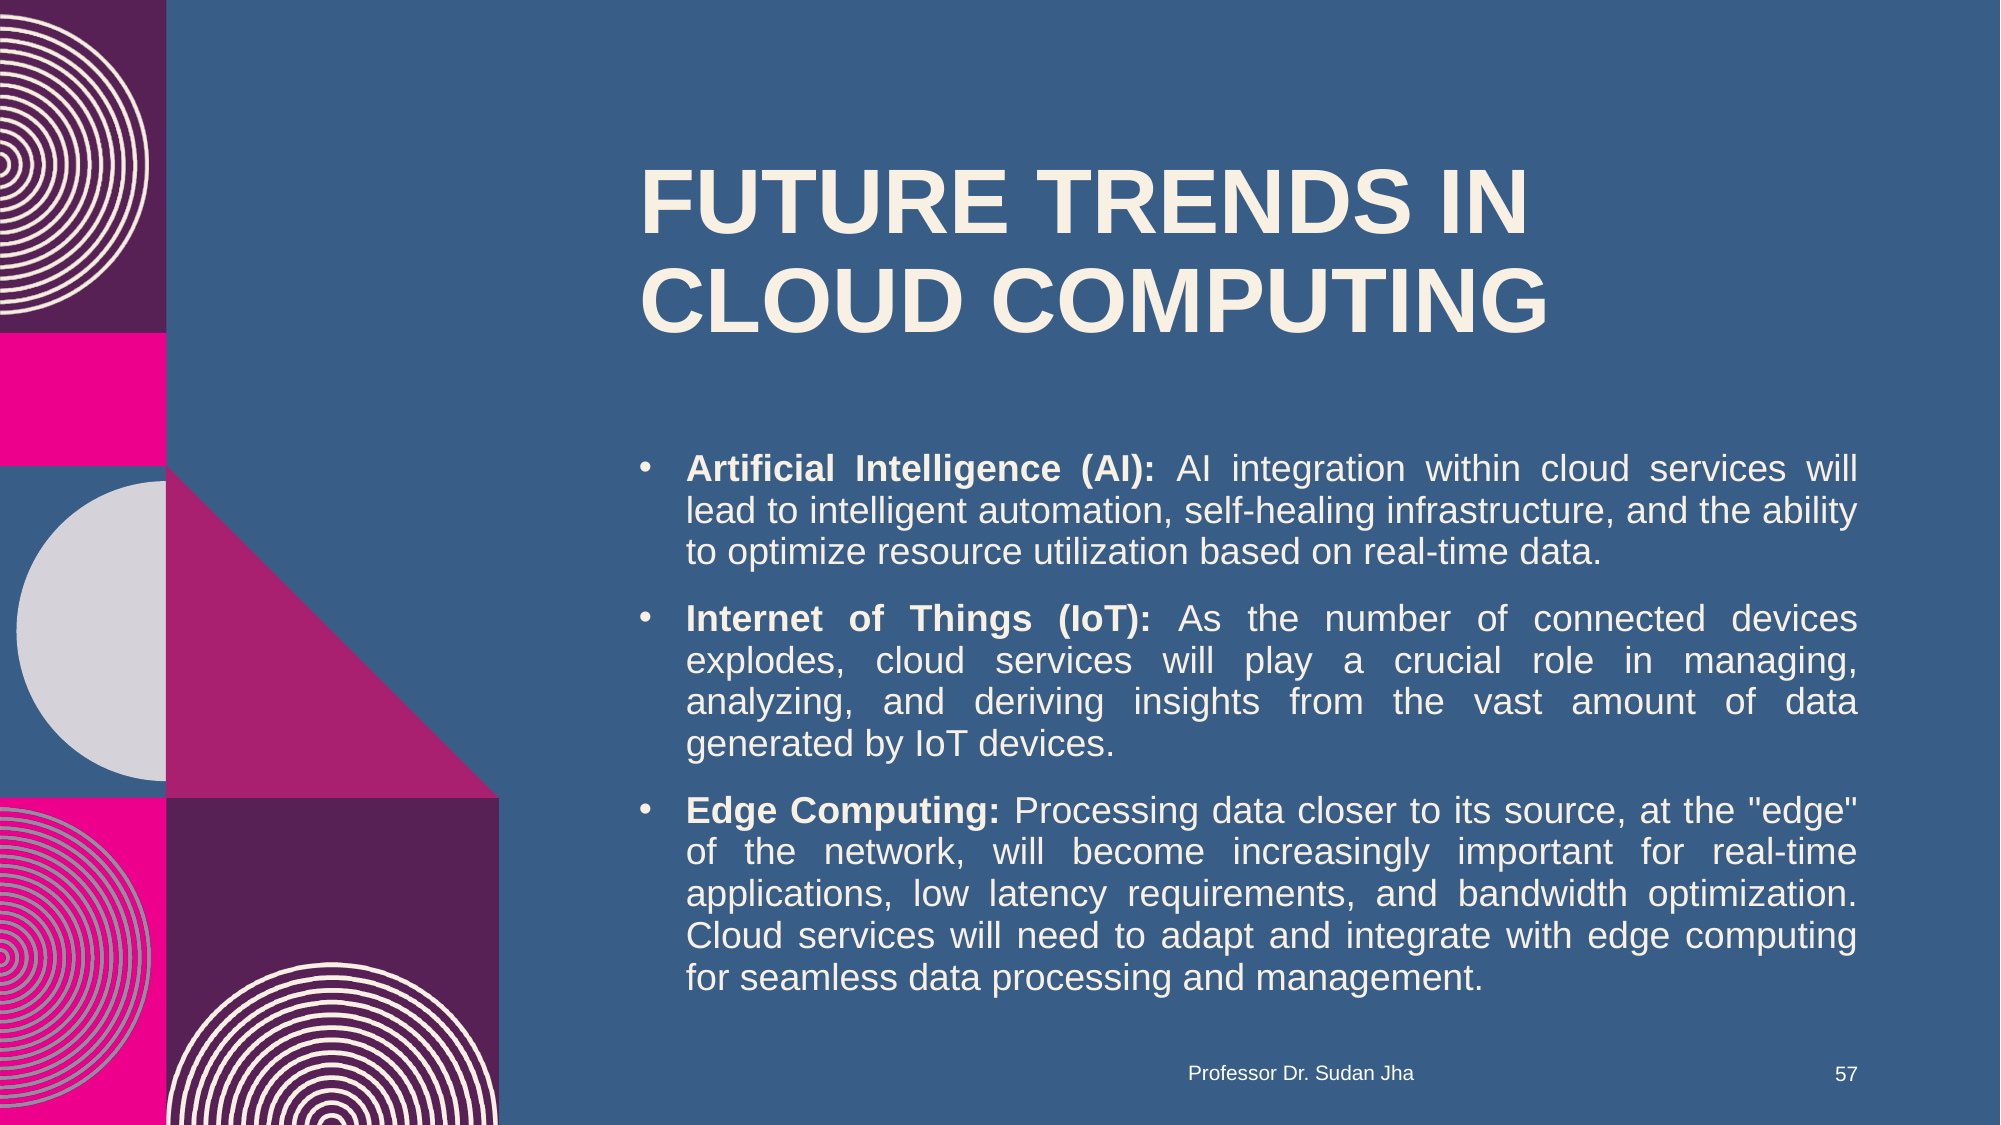

# Future Trends in Cloud Computing
Artificial Intelligence (AI): AI integration within cloud services will lead to intelligent automation, self-healing infrastructure, and the ability to optimize resource utilization based on real-time data.
Internet of Things (IoT): As the number of connected devices explodes, cloud services will play a crucial role in managing, analyzing, and deriving insights from the vast amount of data generated by IoT devices.
Edge Computing: Processing data closer to its source, at the "edge" of the network, will become increasingly important for real-time applications, low latency requirements, and bandwidth optimization. Cloud services will need to adapt and integrate with edge computing for seamless data processing and management.
Professor Dr. Sudan Jha
57